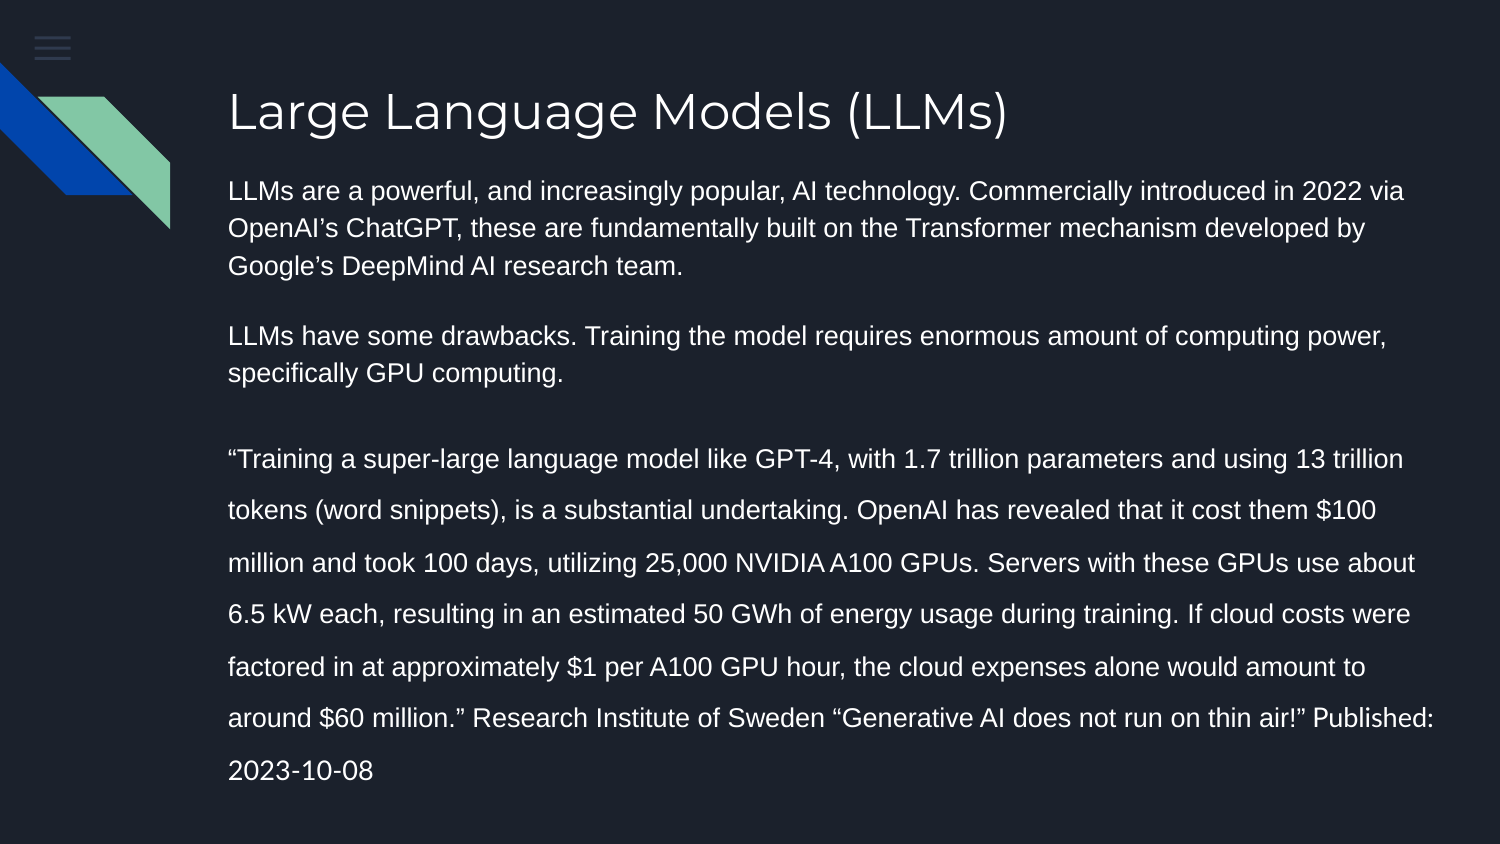

# Large Language Models (LLMs)
LLMs are a powerful, and increasingly popular, AI technology. Commercially introduced in 2022 via OpenAI’s ChatGPT, these are fundamentally built on the Transformer mechanism developed by Google’s DeepMind AI research team.
LLMs have some drawbacks. Training the model requires enormous amount of computing power, specifically GPU computing.
“Training a super-large language model like GPT-4, with 1.7 trillion parameters and using 13 trillion tokens (word snippets), is a substantial undertaking. OpenAI has revealed that it cost them $100 million and took 100 days, utilizing 25,000 NVIDIA A100 GPUs. Servers with these GPUs use about 6.5 kW each, resulting in an estimated 50 GWh of energy usage during training. If cloud costs were factored in at approximately $1 per A100 GPU hour, the cloud expenses alone would amount to around $60 million.” Research Institute of Sweden “Generative AI does not run on thin air!” Published: 2023-10-08